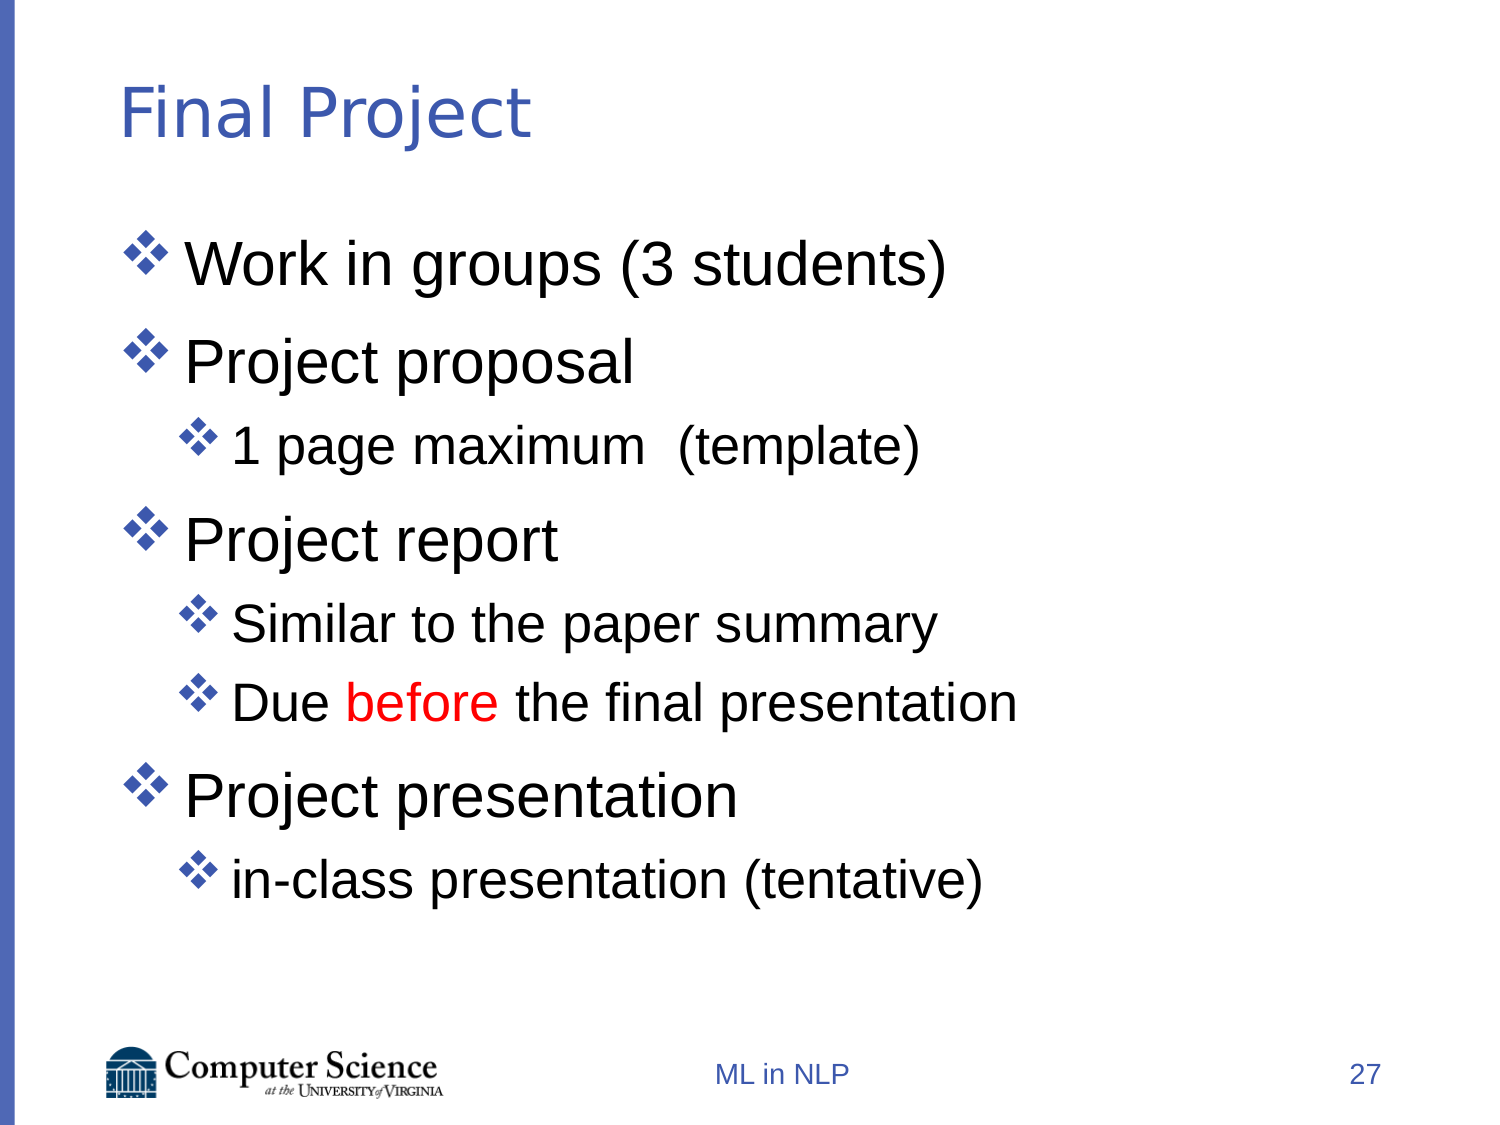

# Final Project
Work in groups (3 students)
Project proposal
1 page maximum  (template)
Project report
Similar to the paper summary
Due before the final presentation
Project presentation
in-class presentation (tentative)
ML in NLP
27